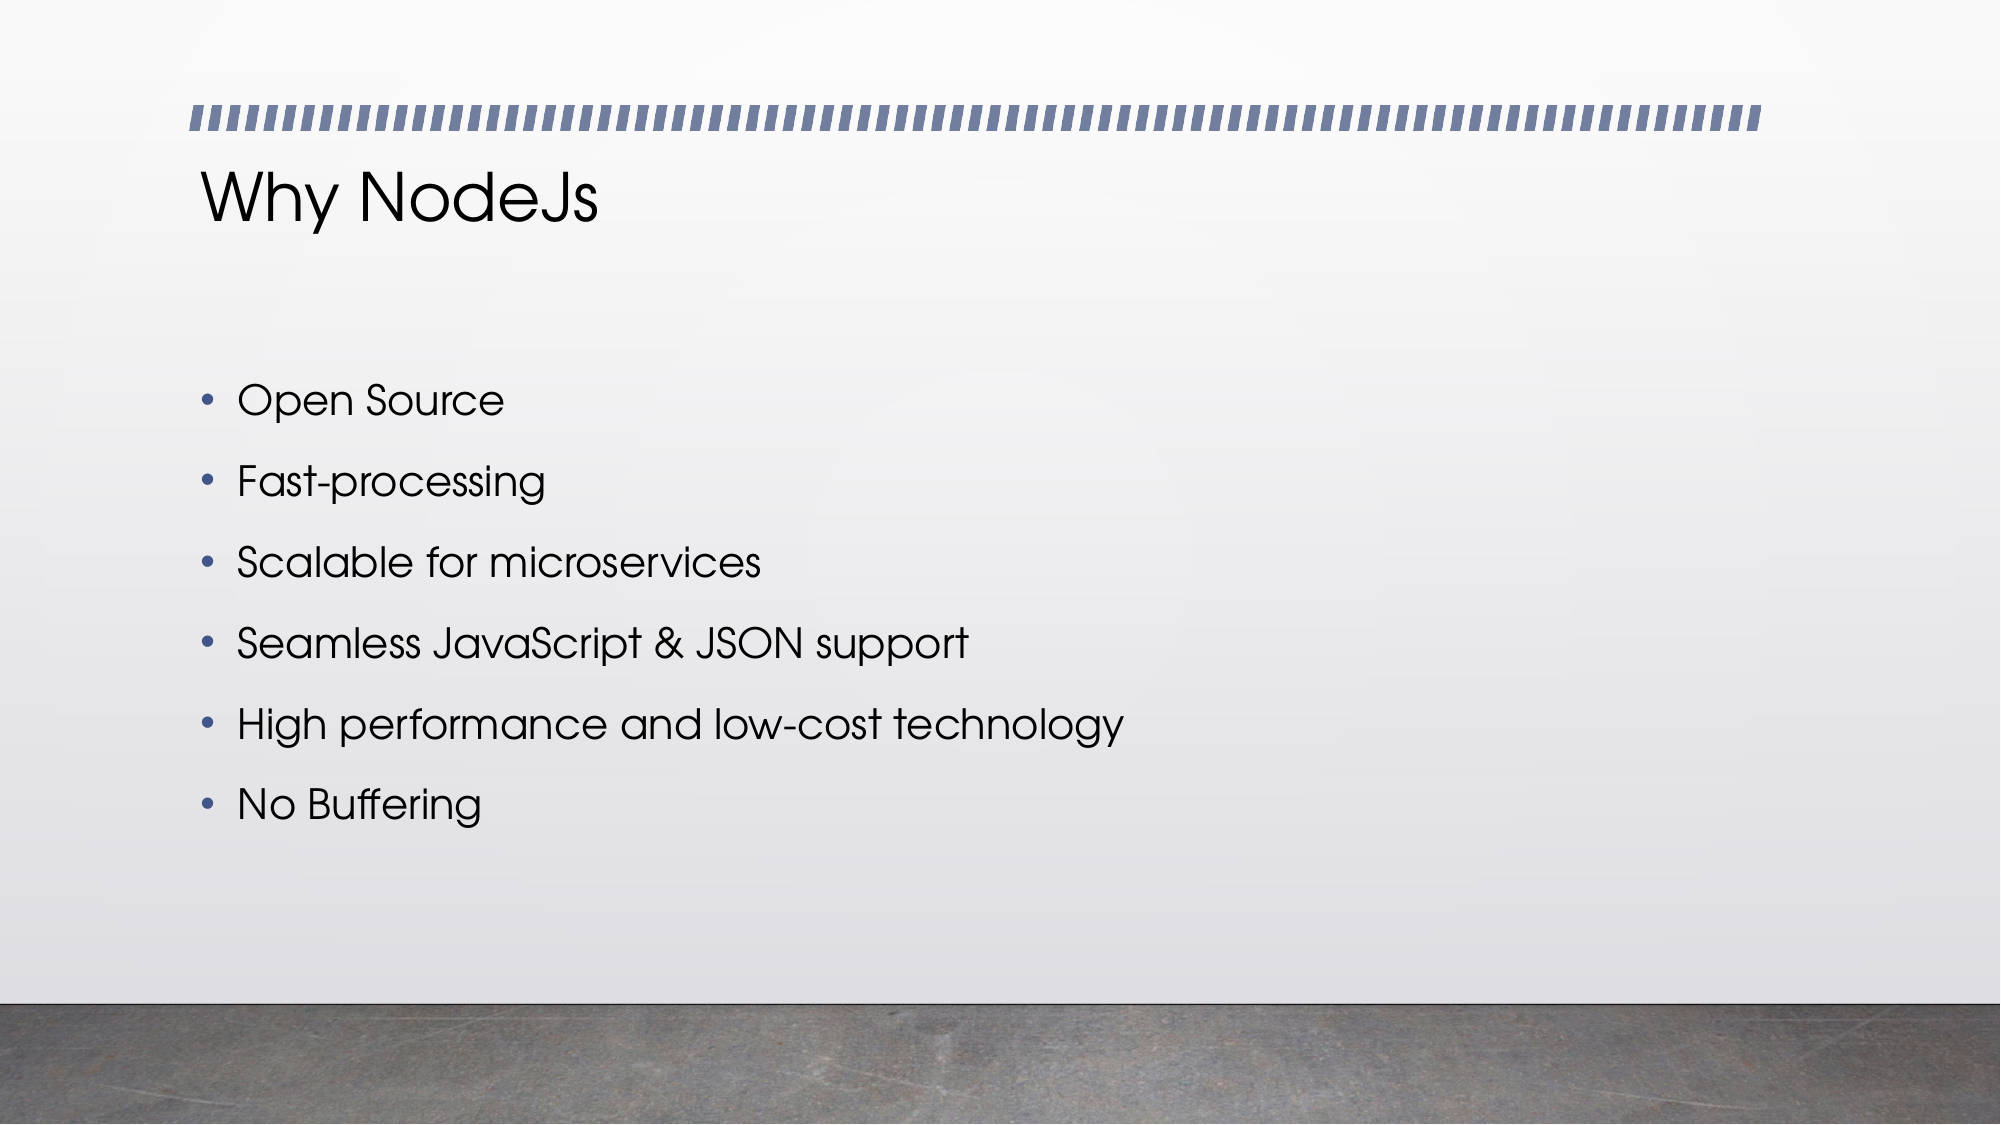

# Why NodeJs
Open Source
Fast-processing
Scalable for microservices
Seamless JavaScript & JSON support
High performance and low-cost technology
No Buffering